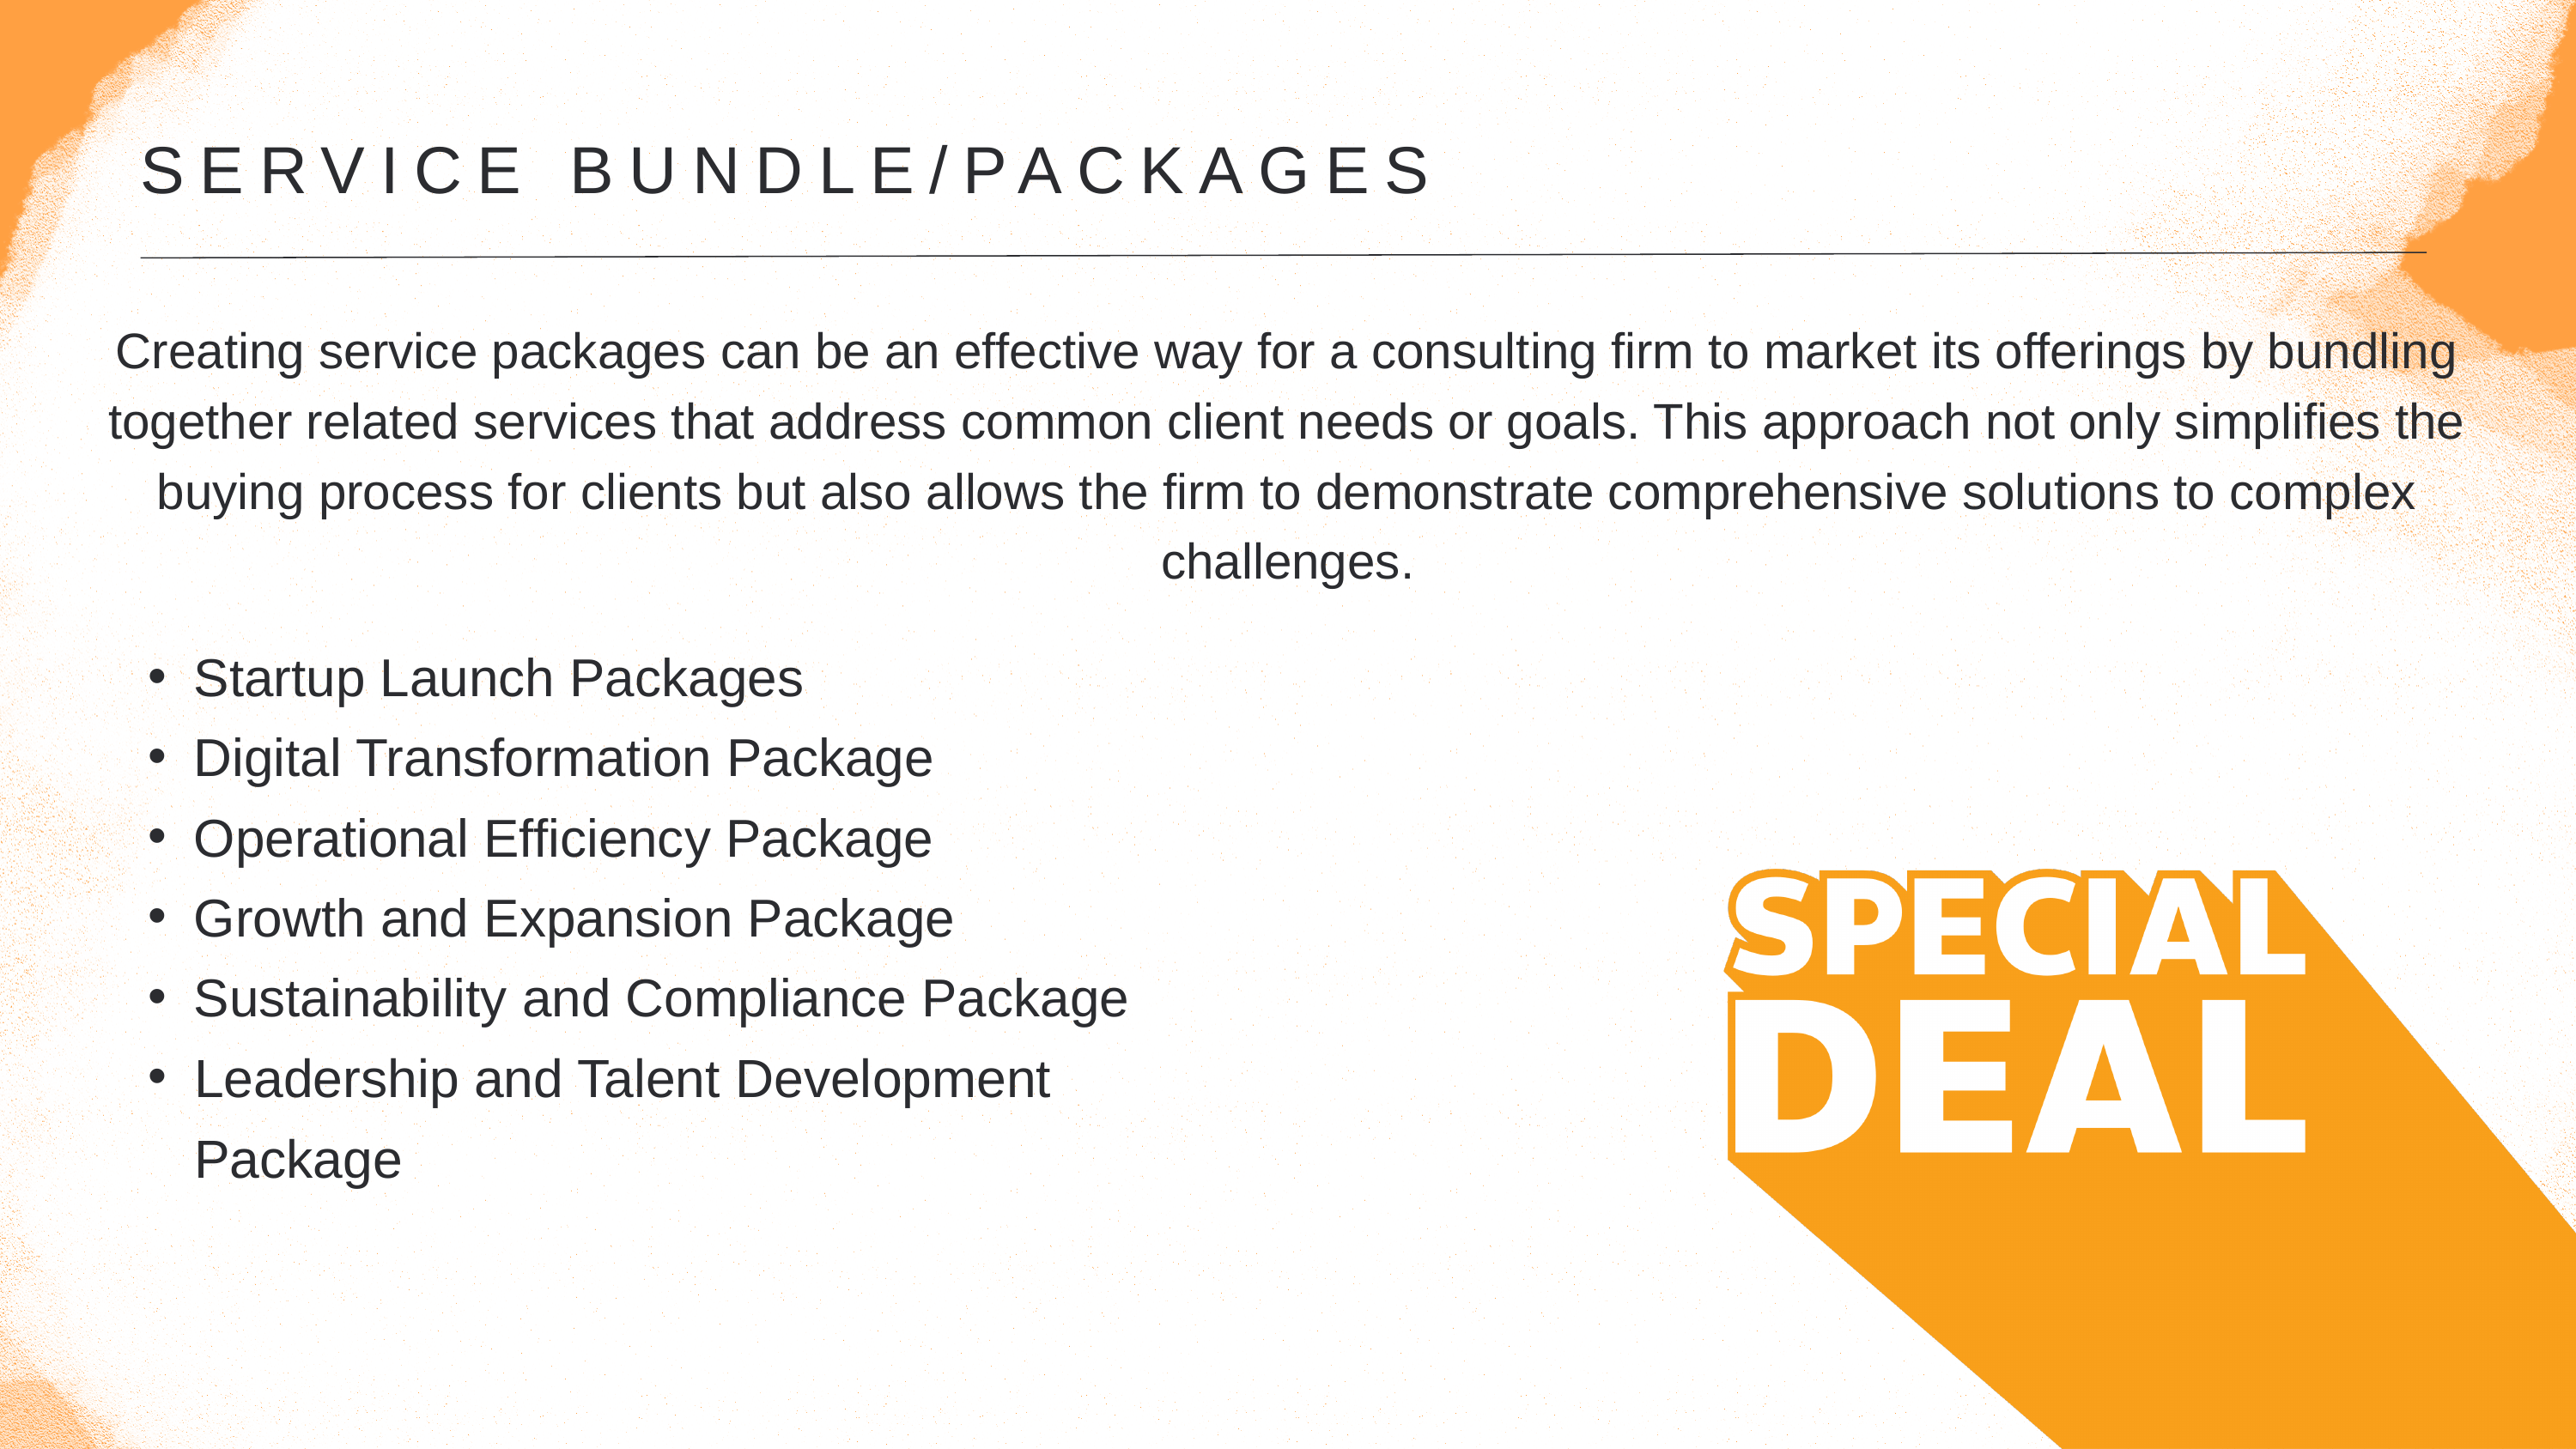

SERVICE BUNDLE/PACKAGES

Creating service packages can be an effective way for a consulting firm to market its offerings by bundling together related services that address common client needs or goals. This approach not only simplifies the buying process for clients but also allows the firm to demonstrate comprehensive solutions to complex challenges.
Startup Launch Packages
Digital Transformation Package
Operational Efficiency Package
Growth and Expansion Package
Sustainability and Compliance Package
Leadership and Talent Development Package